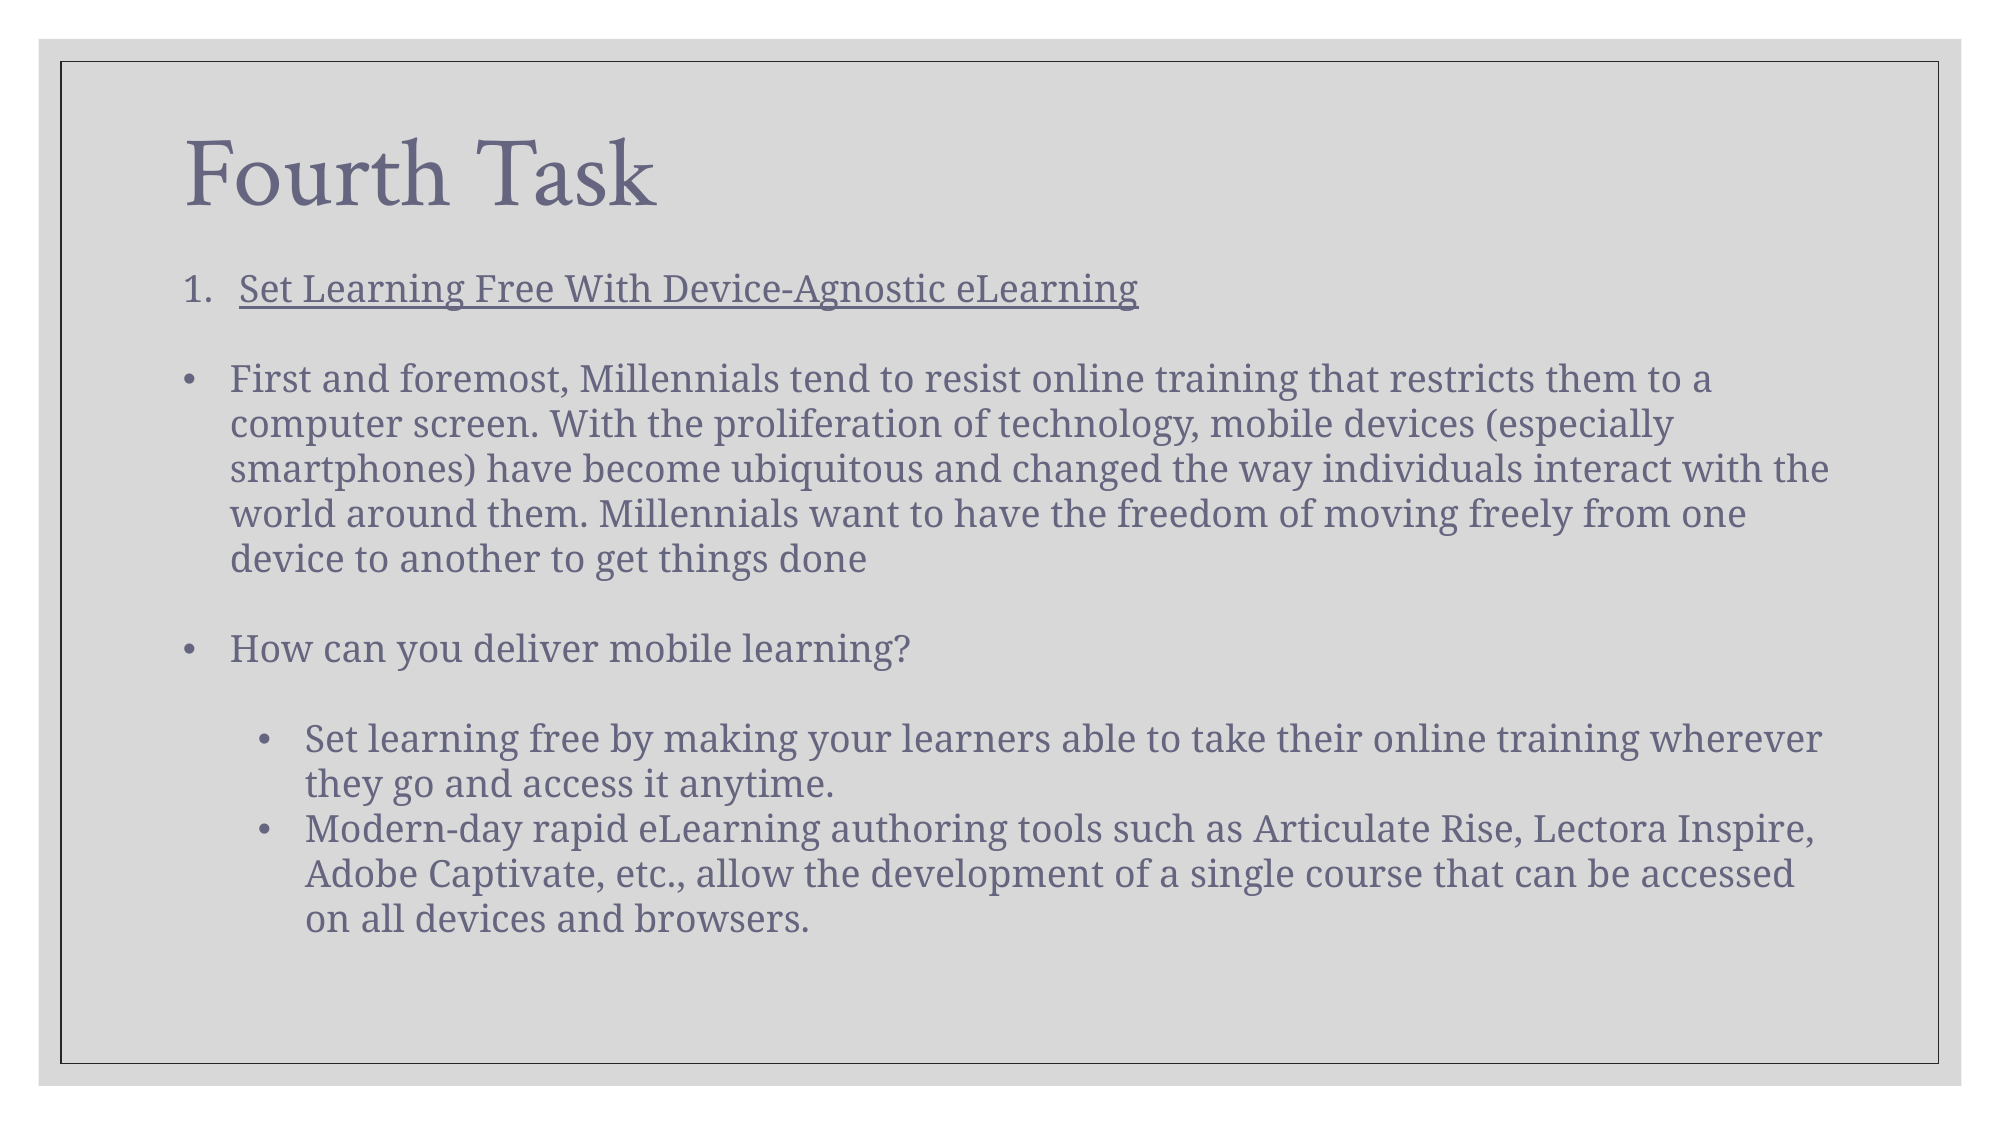

Fourth Task
Set Learning Free With Device-Agnostic eLearning

First and foremost, Millennials tend to resist online training that restricts them to a computer screen. With the proliferation of technology, mobile devices (especially smartphones) have become ubiquitous and changed the way individuals interact with the world around them. Millennials want to have the freedom of moving freely from one device to another to get things done

How can you deliver mobile learning?

Set learning free by making your learners able to take their online training wherever they go and access it anytime.
Modern-day rapid eLearning authoring tools such as Articulate Rise, Lectora Inspire, Adobe Captivate, etc., allow the development of a single course that can be accessed on all devices and browsers.